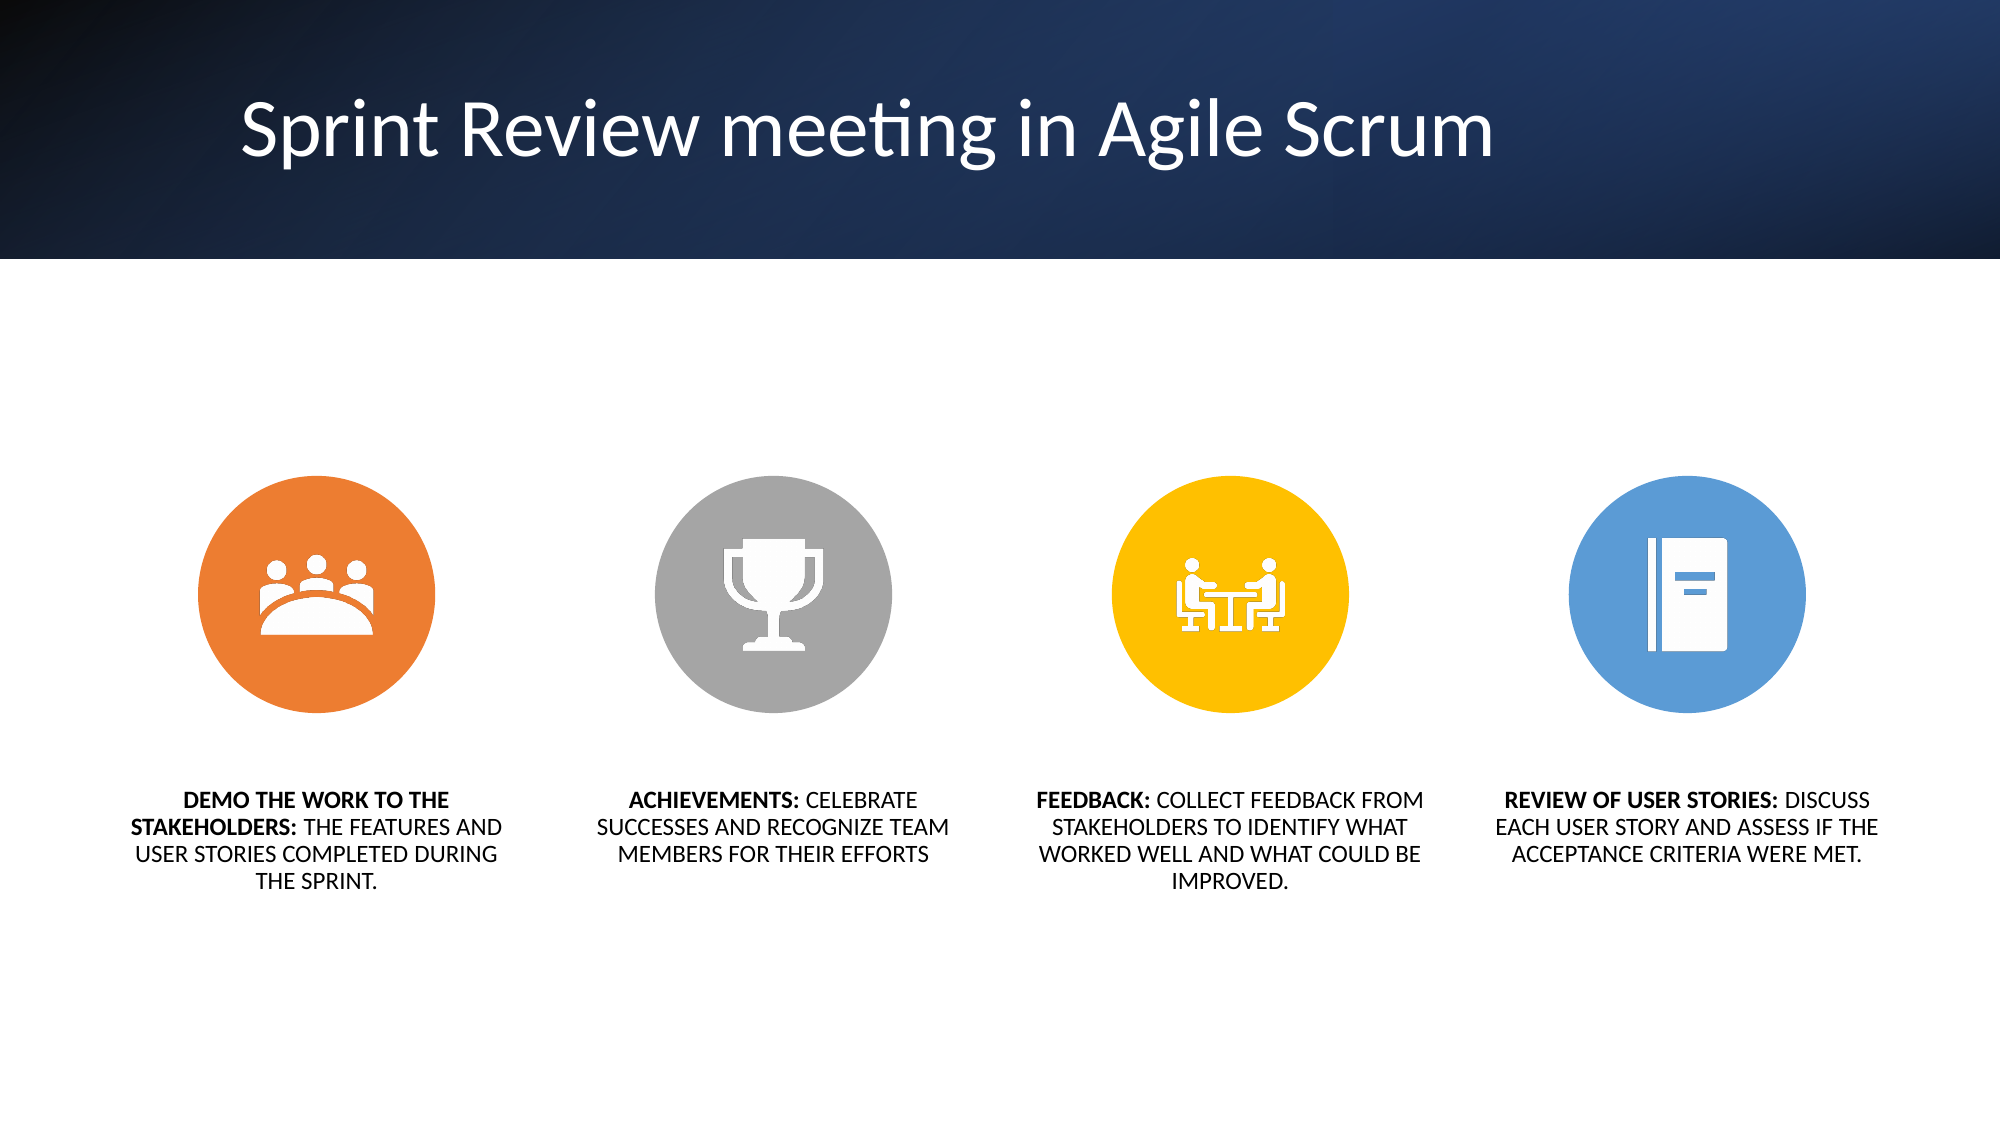

# Sprint Review meeting in Agile Scrum
Demo the work to the stakeholders: The features and user stories completed during the sprint.
Achievements: Celebrate successes and recognize team members for their efforts
Feedback: Collect feedback from stakeholders to identify what worked well and what could be improved.
Review of User Stories: Discuss each user story and assess if the acceptance criteria were met.